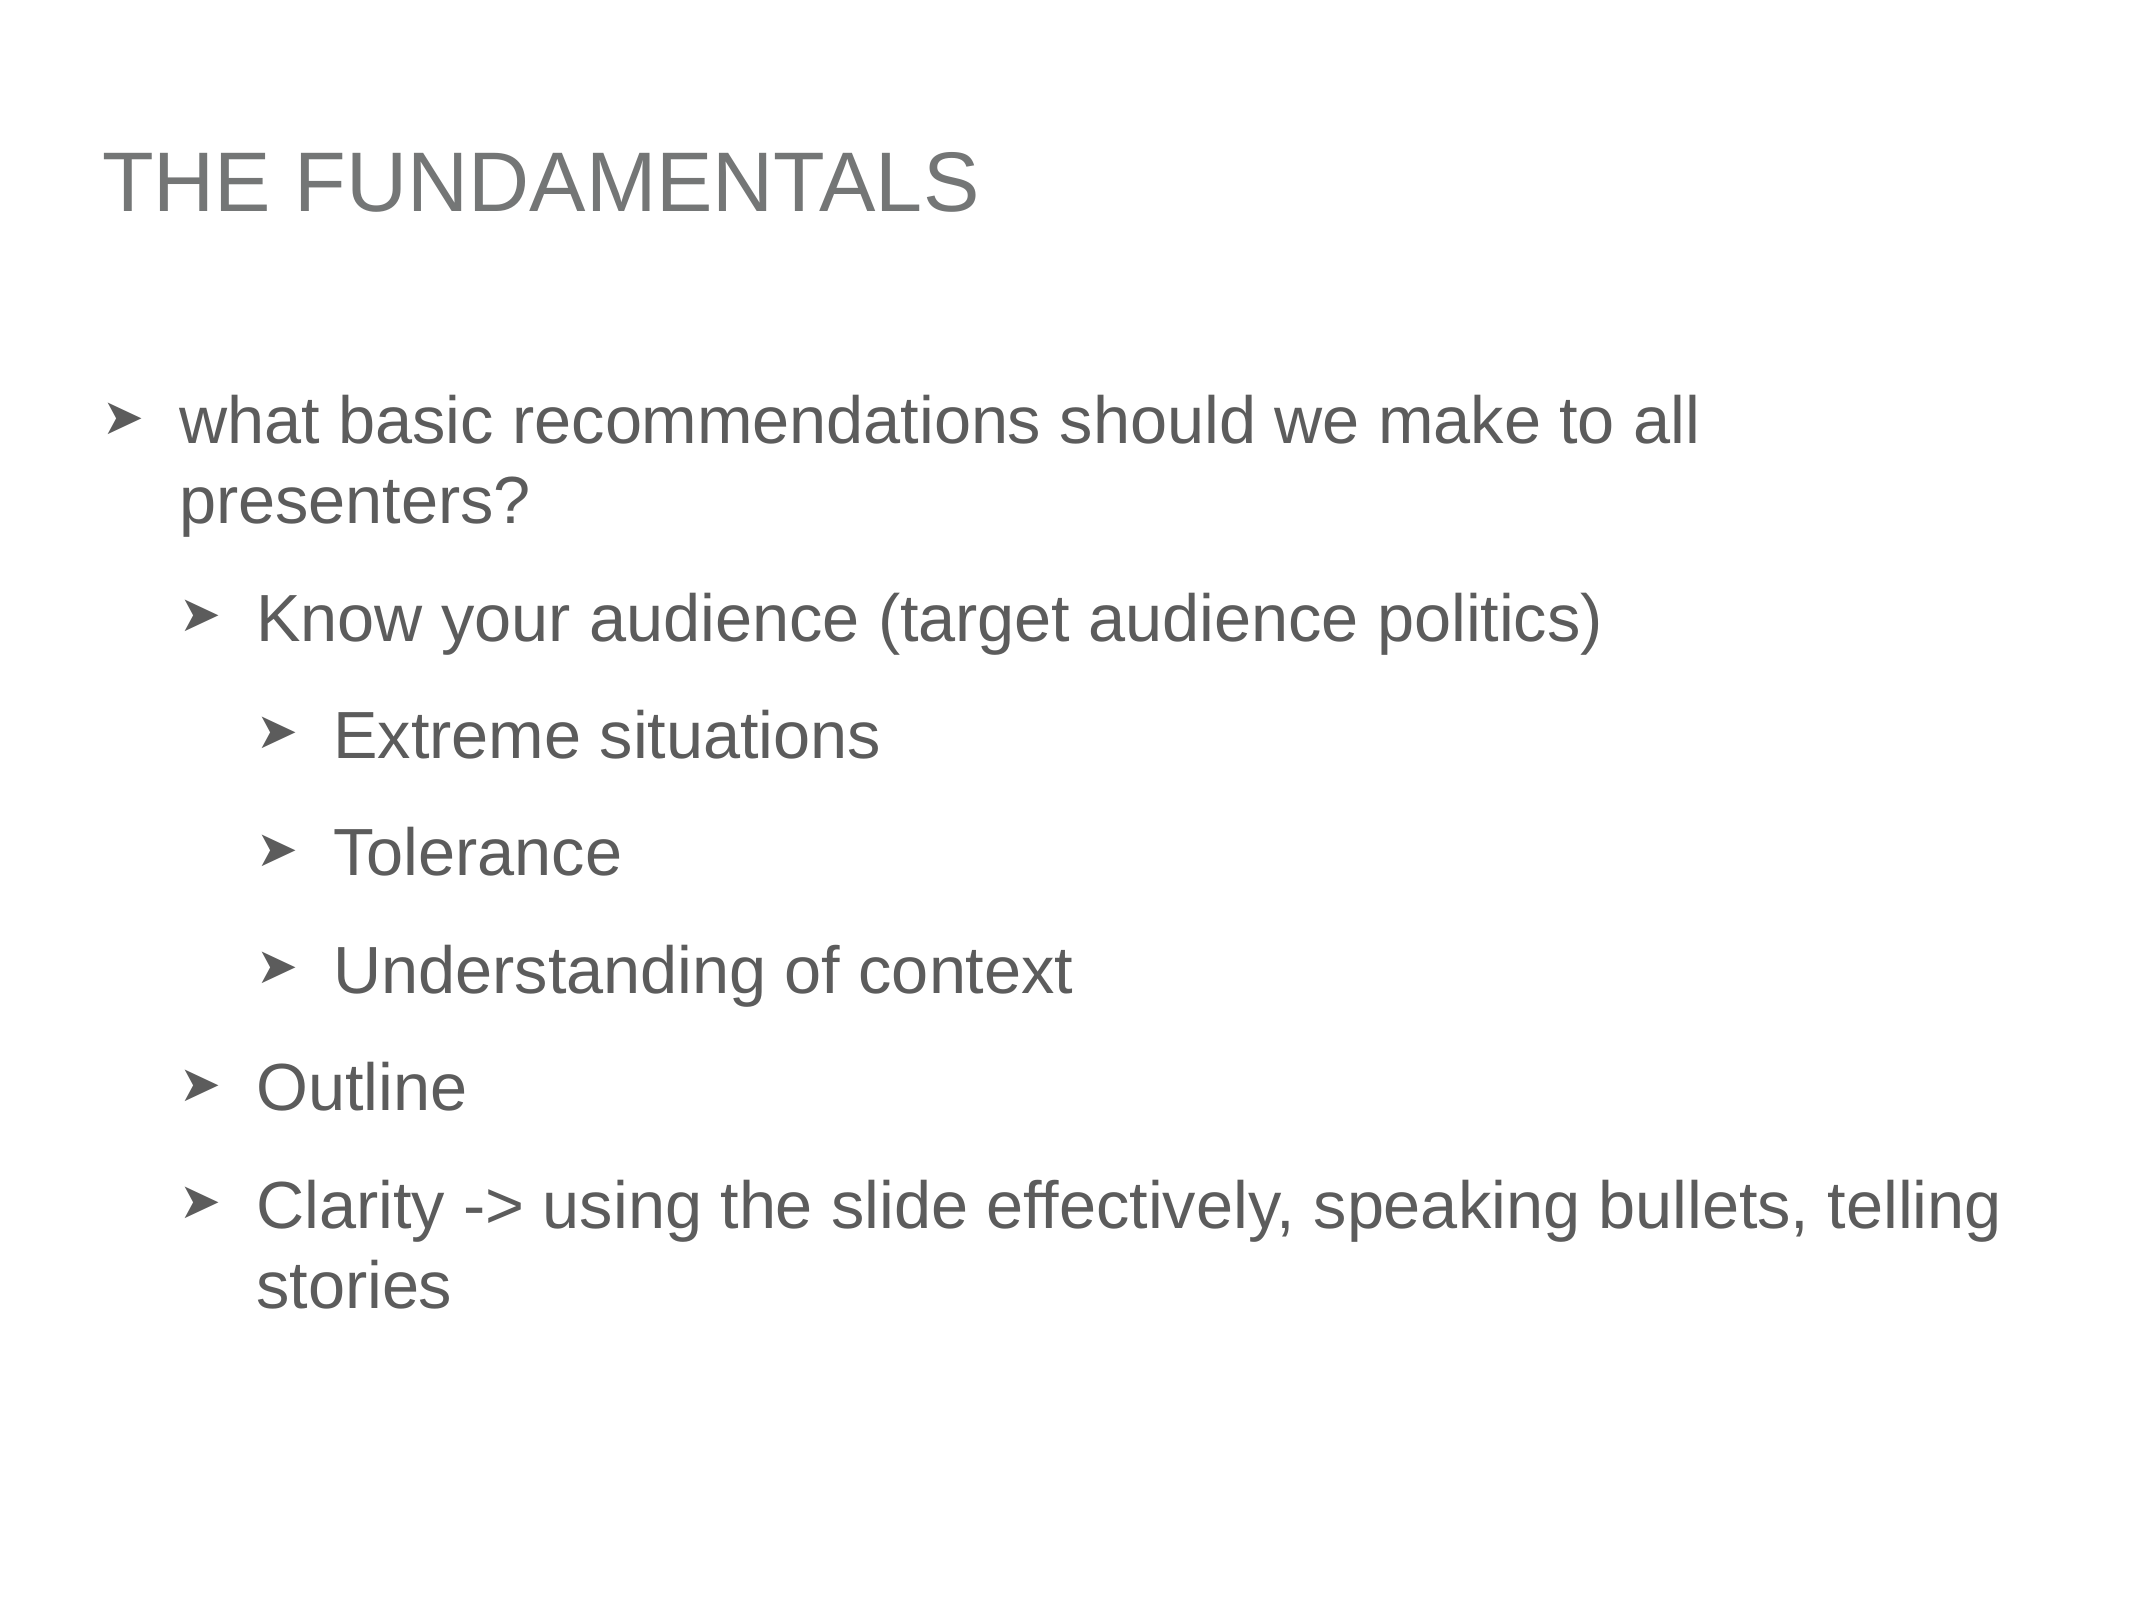

# the fundamentals

what basic recommendations should we make to all presenters?
Know your audience (target audience politics)
Extreme situations
Tolerance
Understanding of context
Outline
Clarity -> using the slide effectively, speaking bullets, telling stories